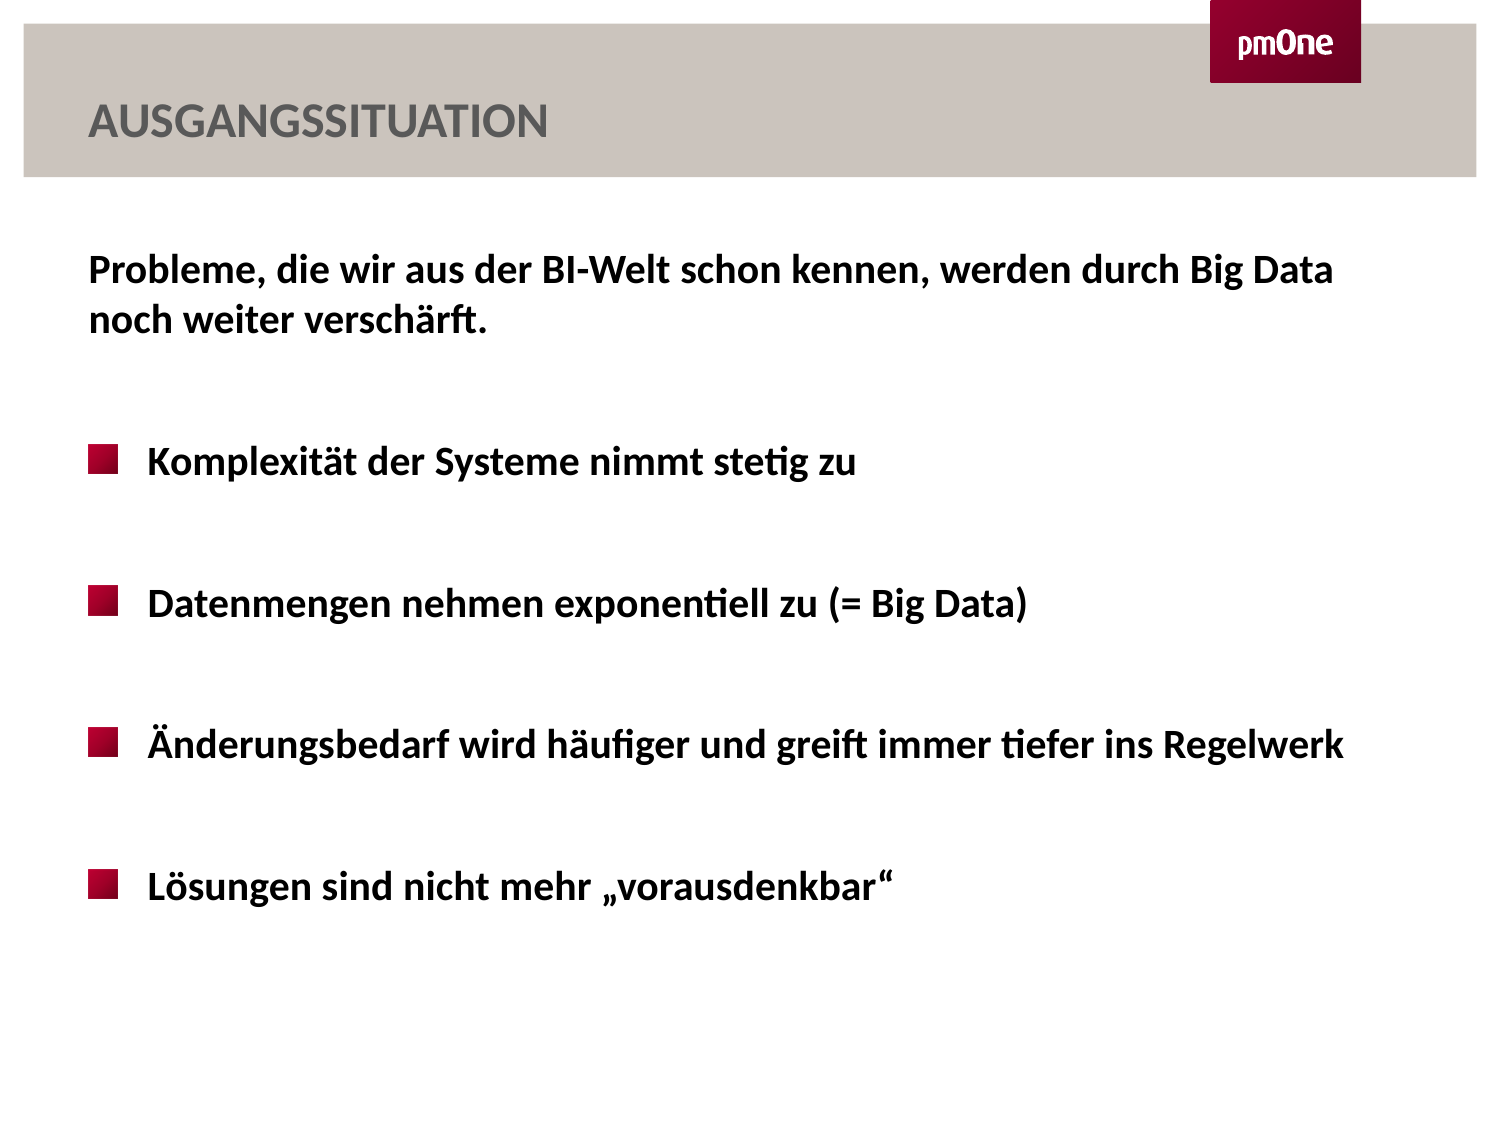

# Ausgangssituation
Probleme, die wir aus der BI-Welt schon kennen, werden durch Big Data noch weiter verschärft.

Komplexität der Systeme nimmt stetig zu

Datenmengen nehmen exponentiell zu (= Big Data)

Änderungsbedarf wird häufiger und greift immer tiefer ins Regelwerk

Lösungen sind nicht mehr „vorausdenkbar“